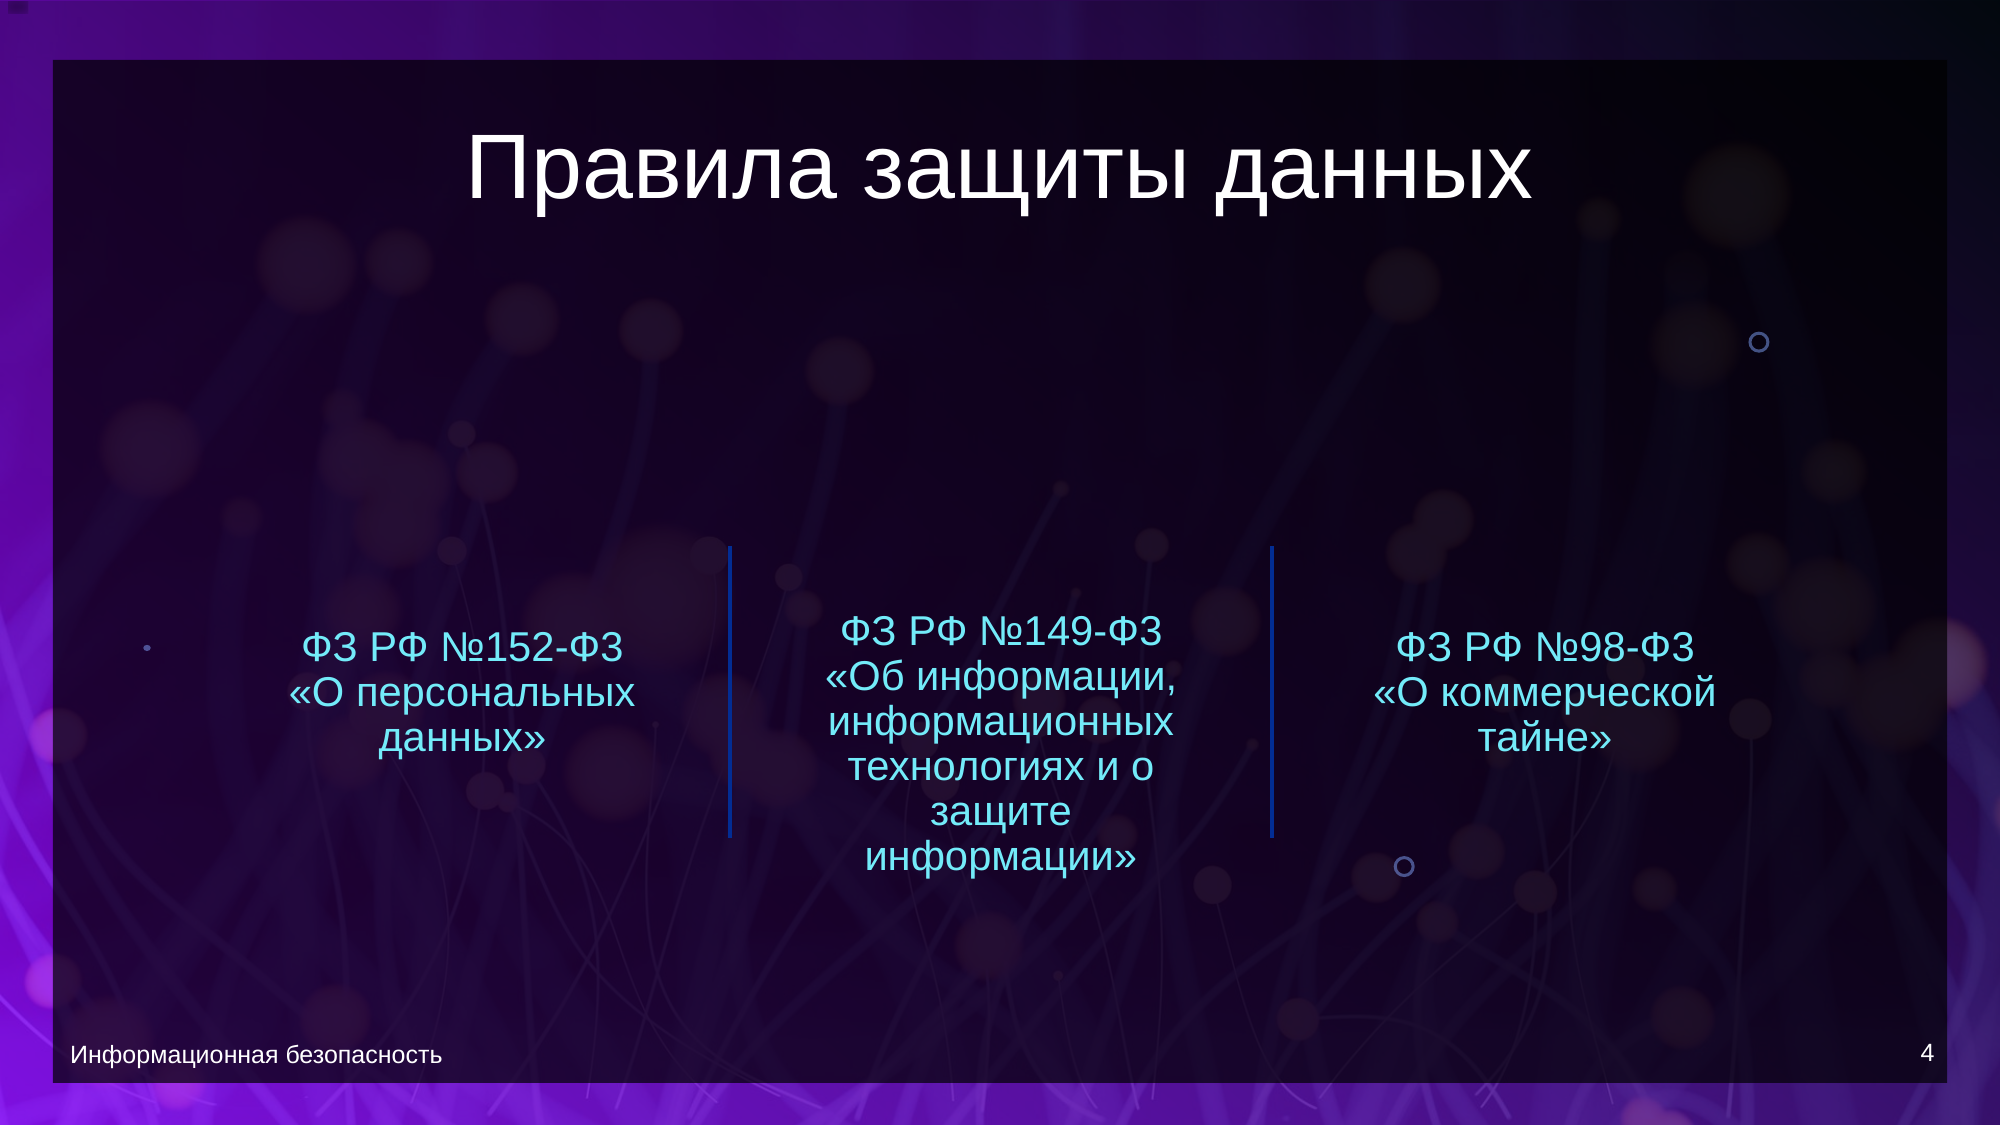

# Правила защиты данных
ФЗ РФ №152-Ф3
«О персональных данных»
ФЗ РФ №98-Ф3
«О коммерческой тайне»
ФЗ РФ №149-Ф3
«Об информации, информационных технологиях и о защите информации»
4
Информационная безопасность